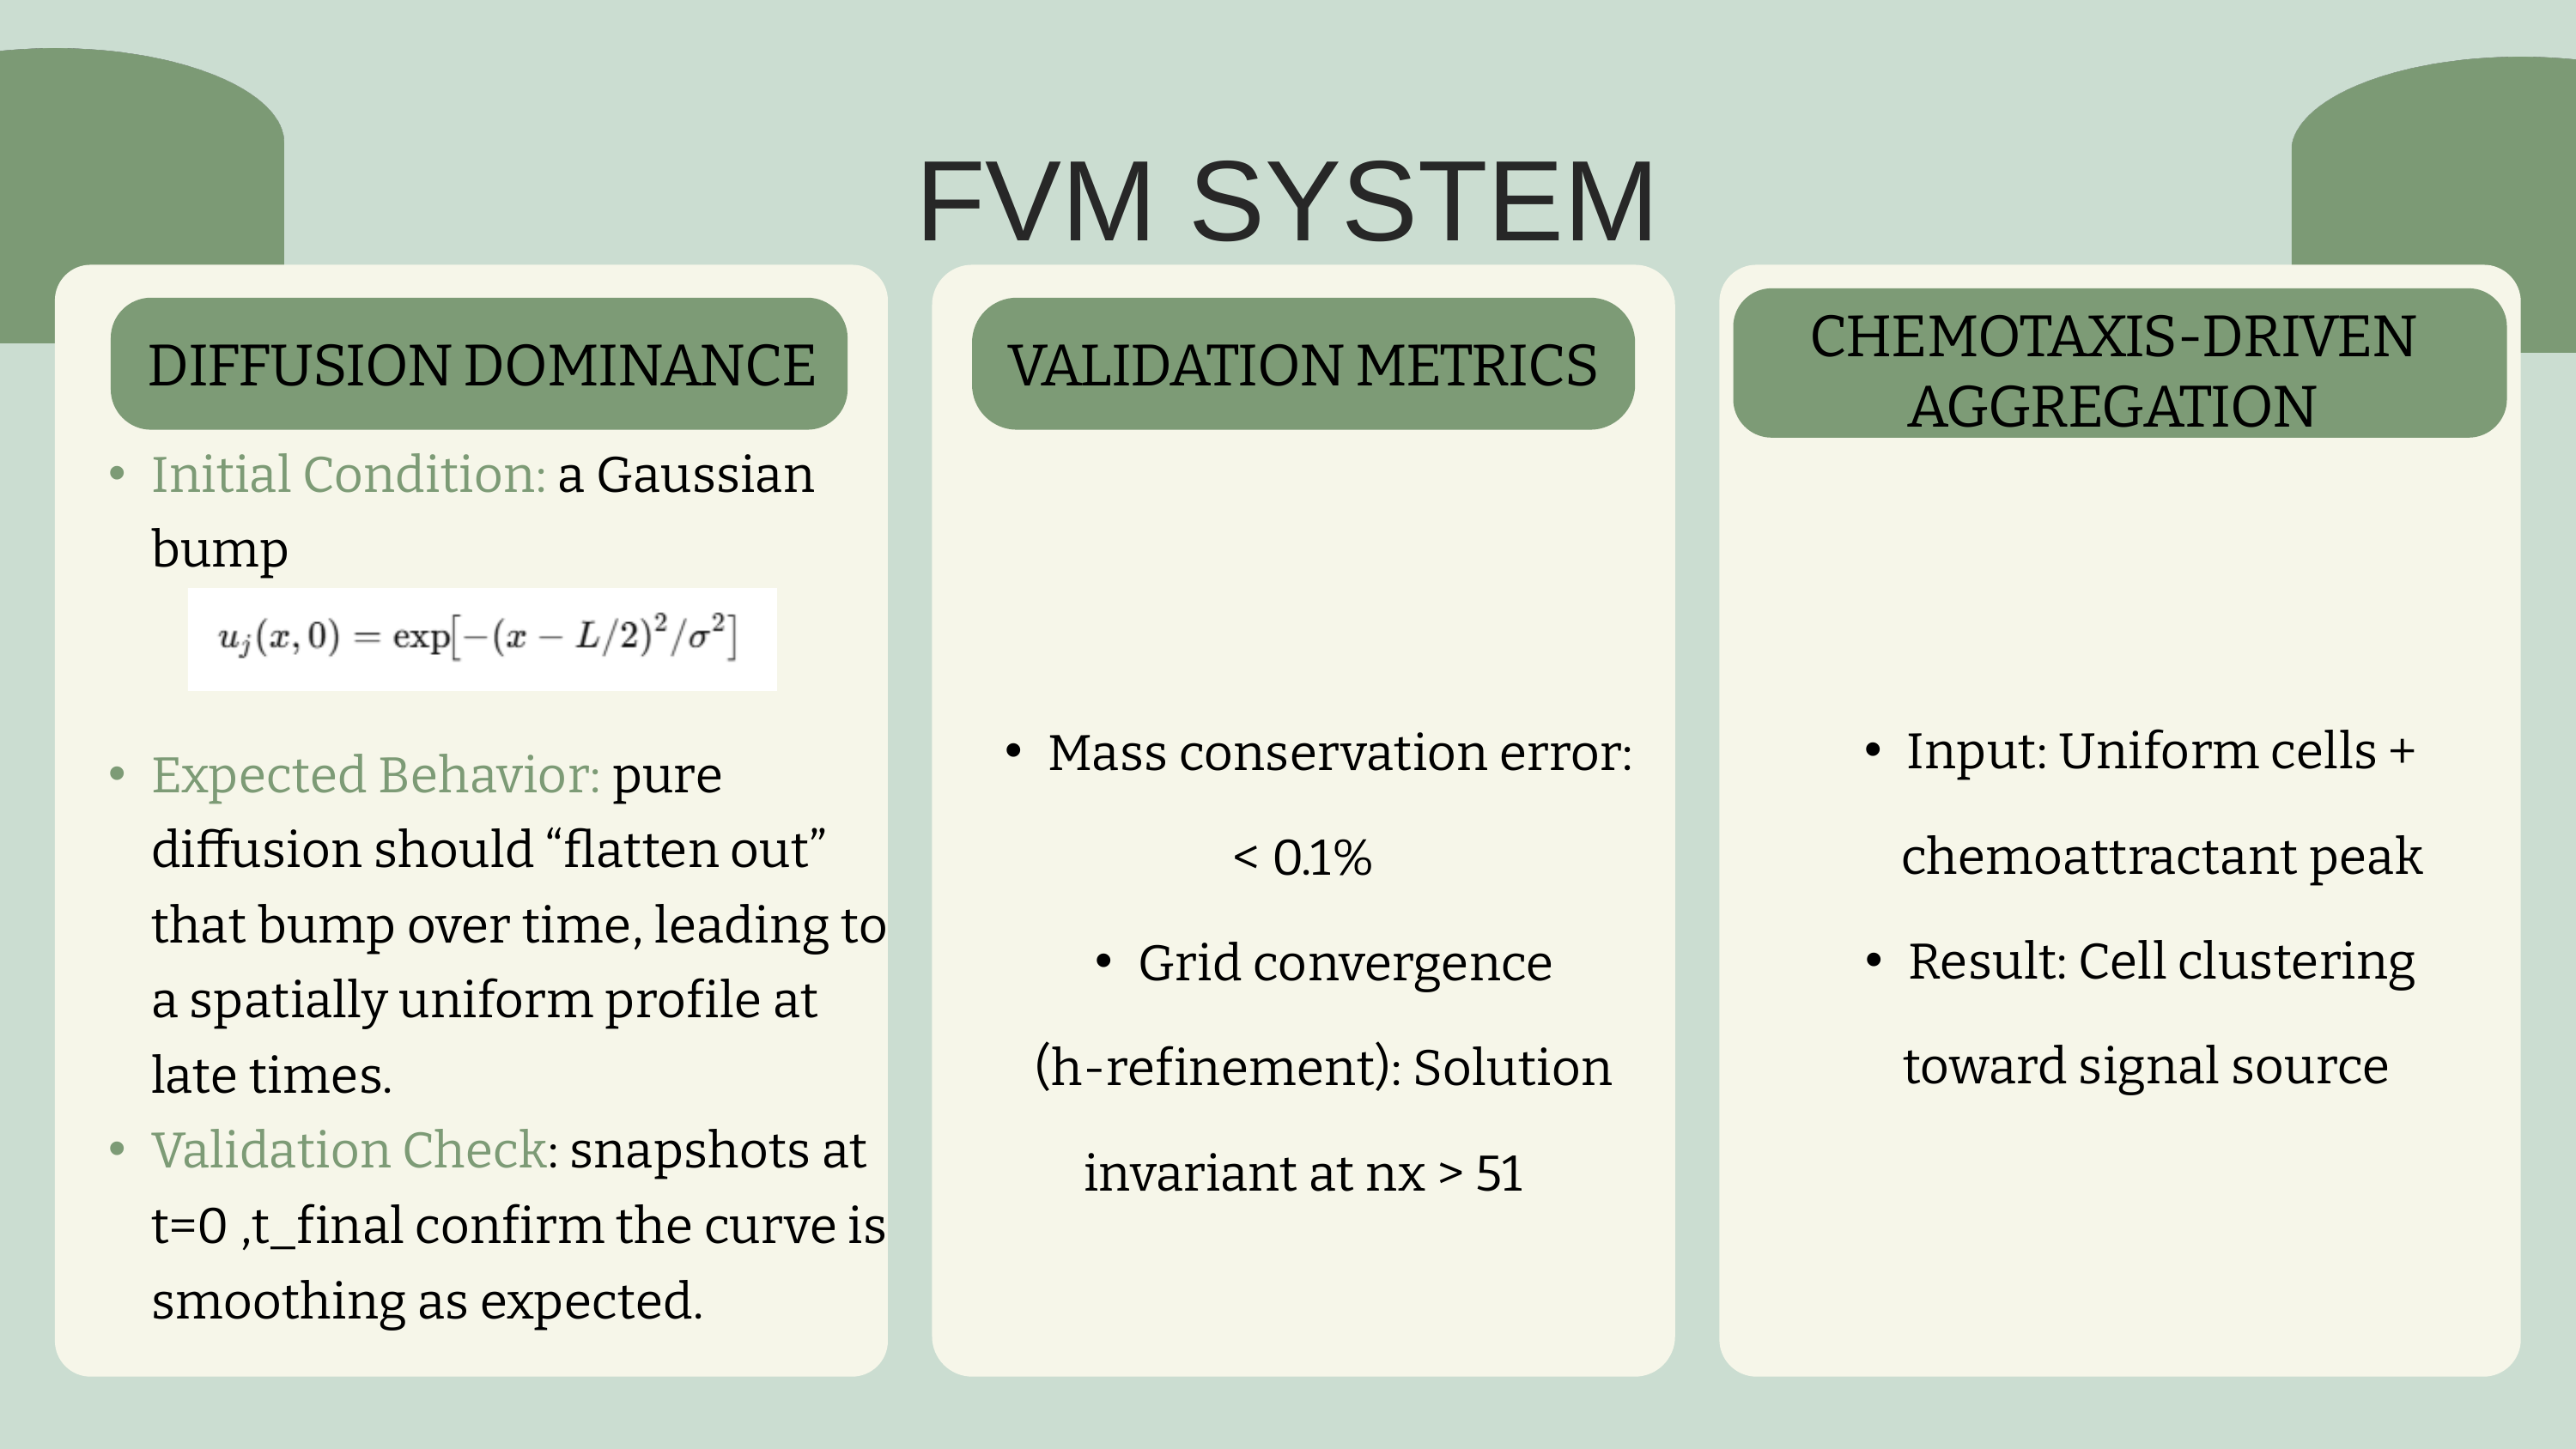

FVM SYSTEM

CHEMOTAXIS-DRIVEN AGGREGATION
DIFFUSION DOMINANCE
VALIDATION METRICS
Initial Condition: a Gaussian bump

Expected Behavior: pure diffusion should “flatten out” that bump over time, leading to a spatially uniform profile at late times.
Validation Check: snapshots at t=0 ,t_final confirm the curve is smoothing as expected.

Mass conservation error:
< 0.1%
Grid convergence
    (h-refinement): Solution invariant at nx > 51

Input: Uniform cells + chemoattractant peak
Result: Cell clustering
     toward signal source